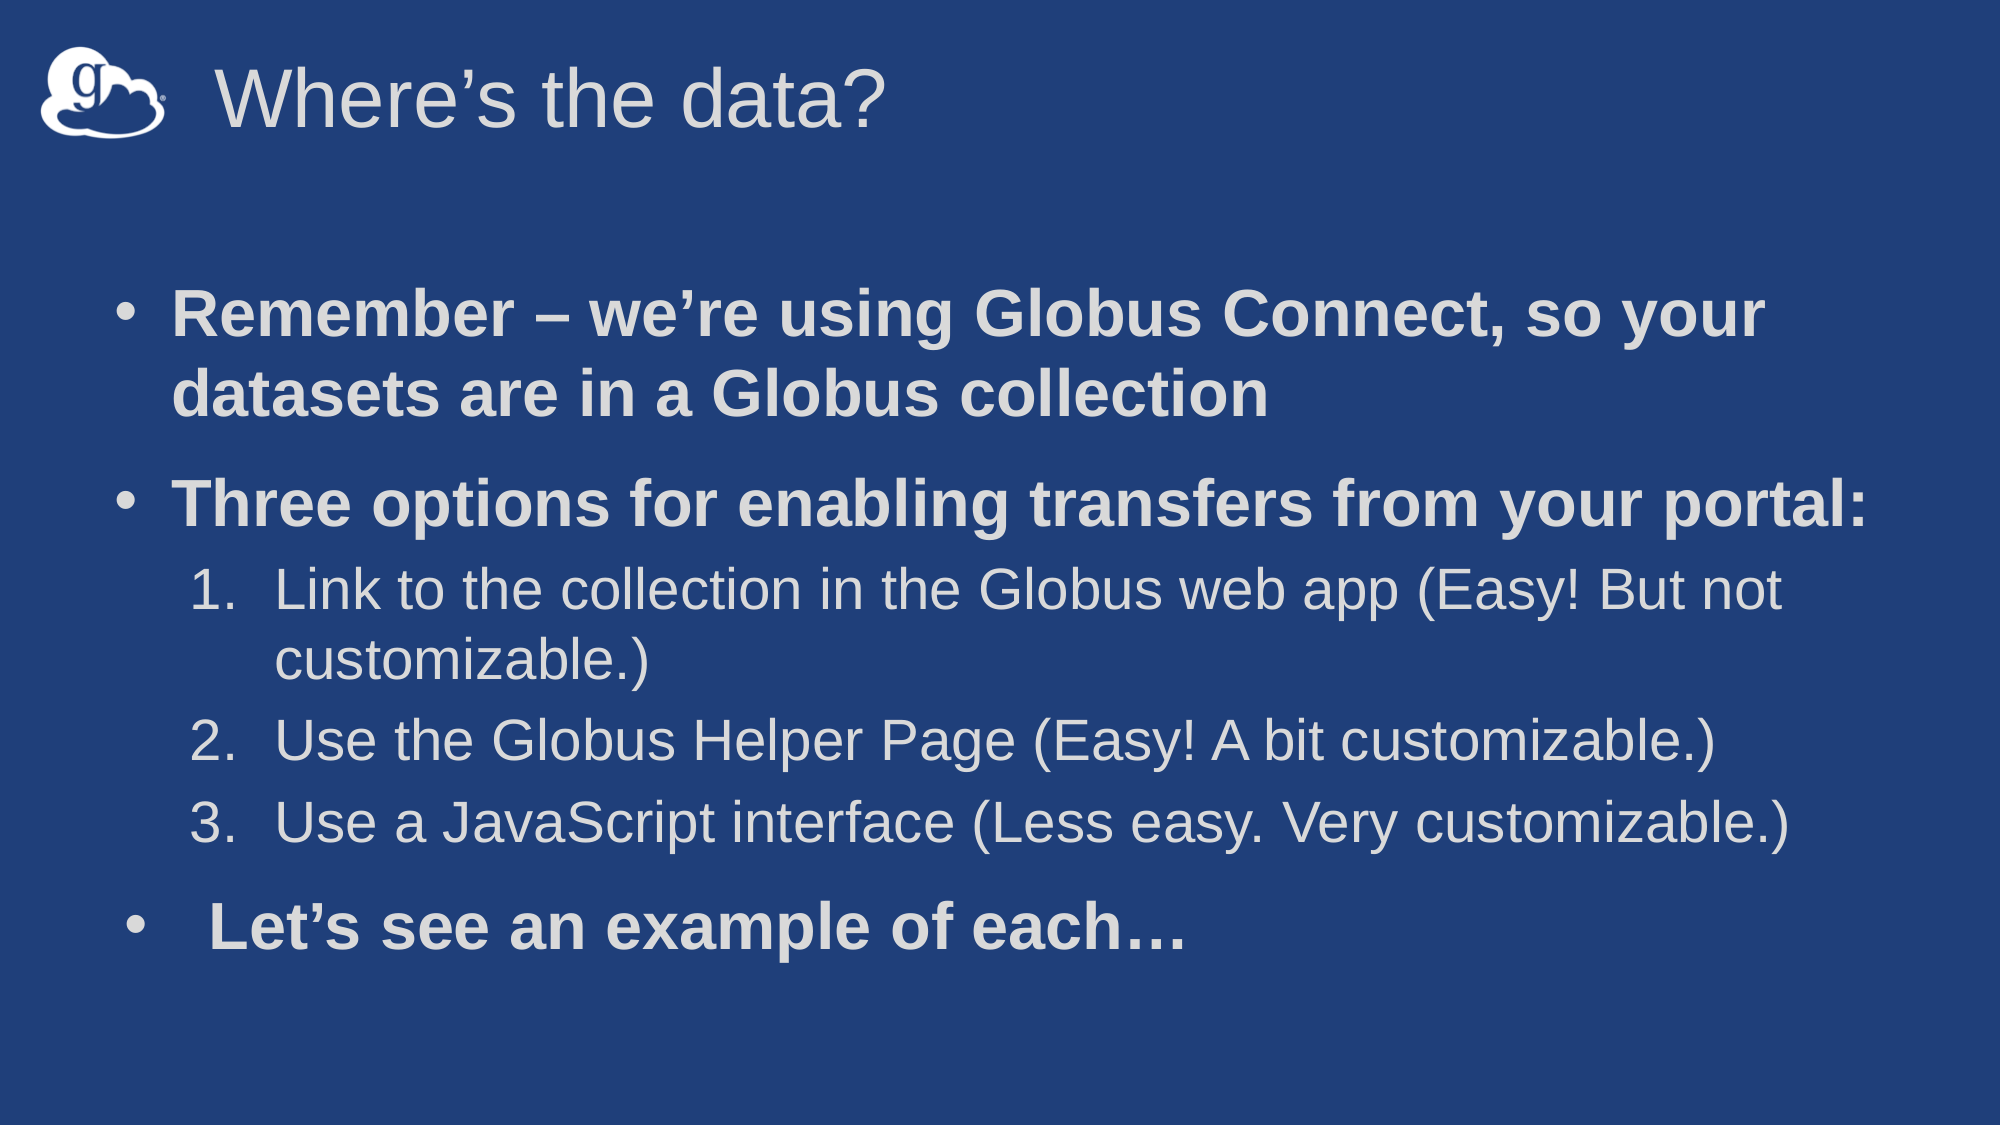

# Where’s the data?
Remember – we’re using Globus Connect, so your datasets are in a Globus collection
Three options for enabling transfers from your portal:
Link to the collection in the Globus web app (Easy! But not customizable.)
Use the Globus Helper Page (Easy! A bit customizable.)
Use a JavaScript interface (Less easy. Very customizable.)
Let’s see an example of each…